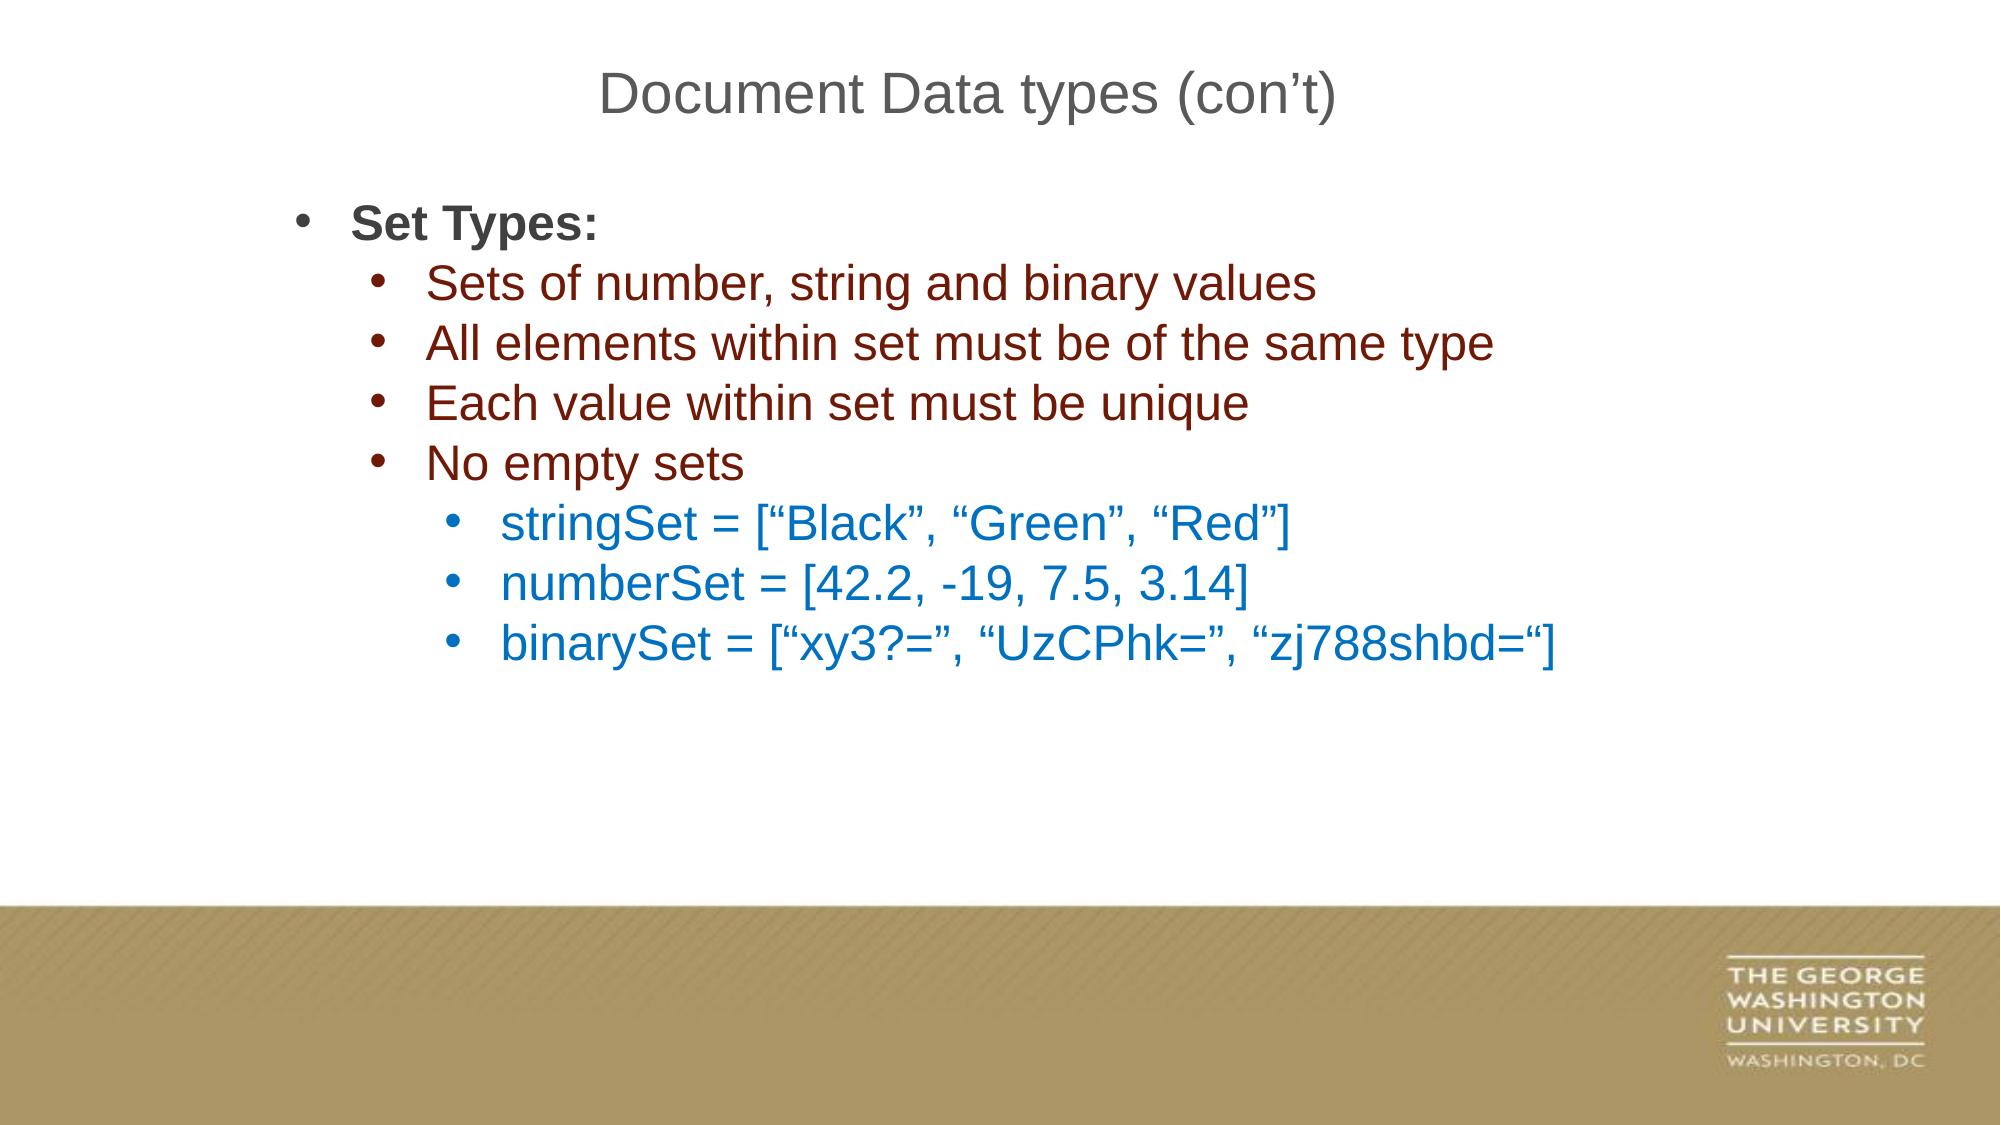

Document Data types (con’t)

Set Types:
Sets of number, string and binary values
All elements within set must be of the same type
Each value within set must be unique
No empty sets
stringSet = [“Black”, “Green”, “Red”]
numberSet = [42.2, -19, 7.5, 3.14]
binarySet = [“xy3?=”, “UzCPhk=”, “zj788shbd=“]